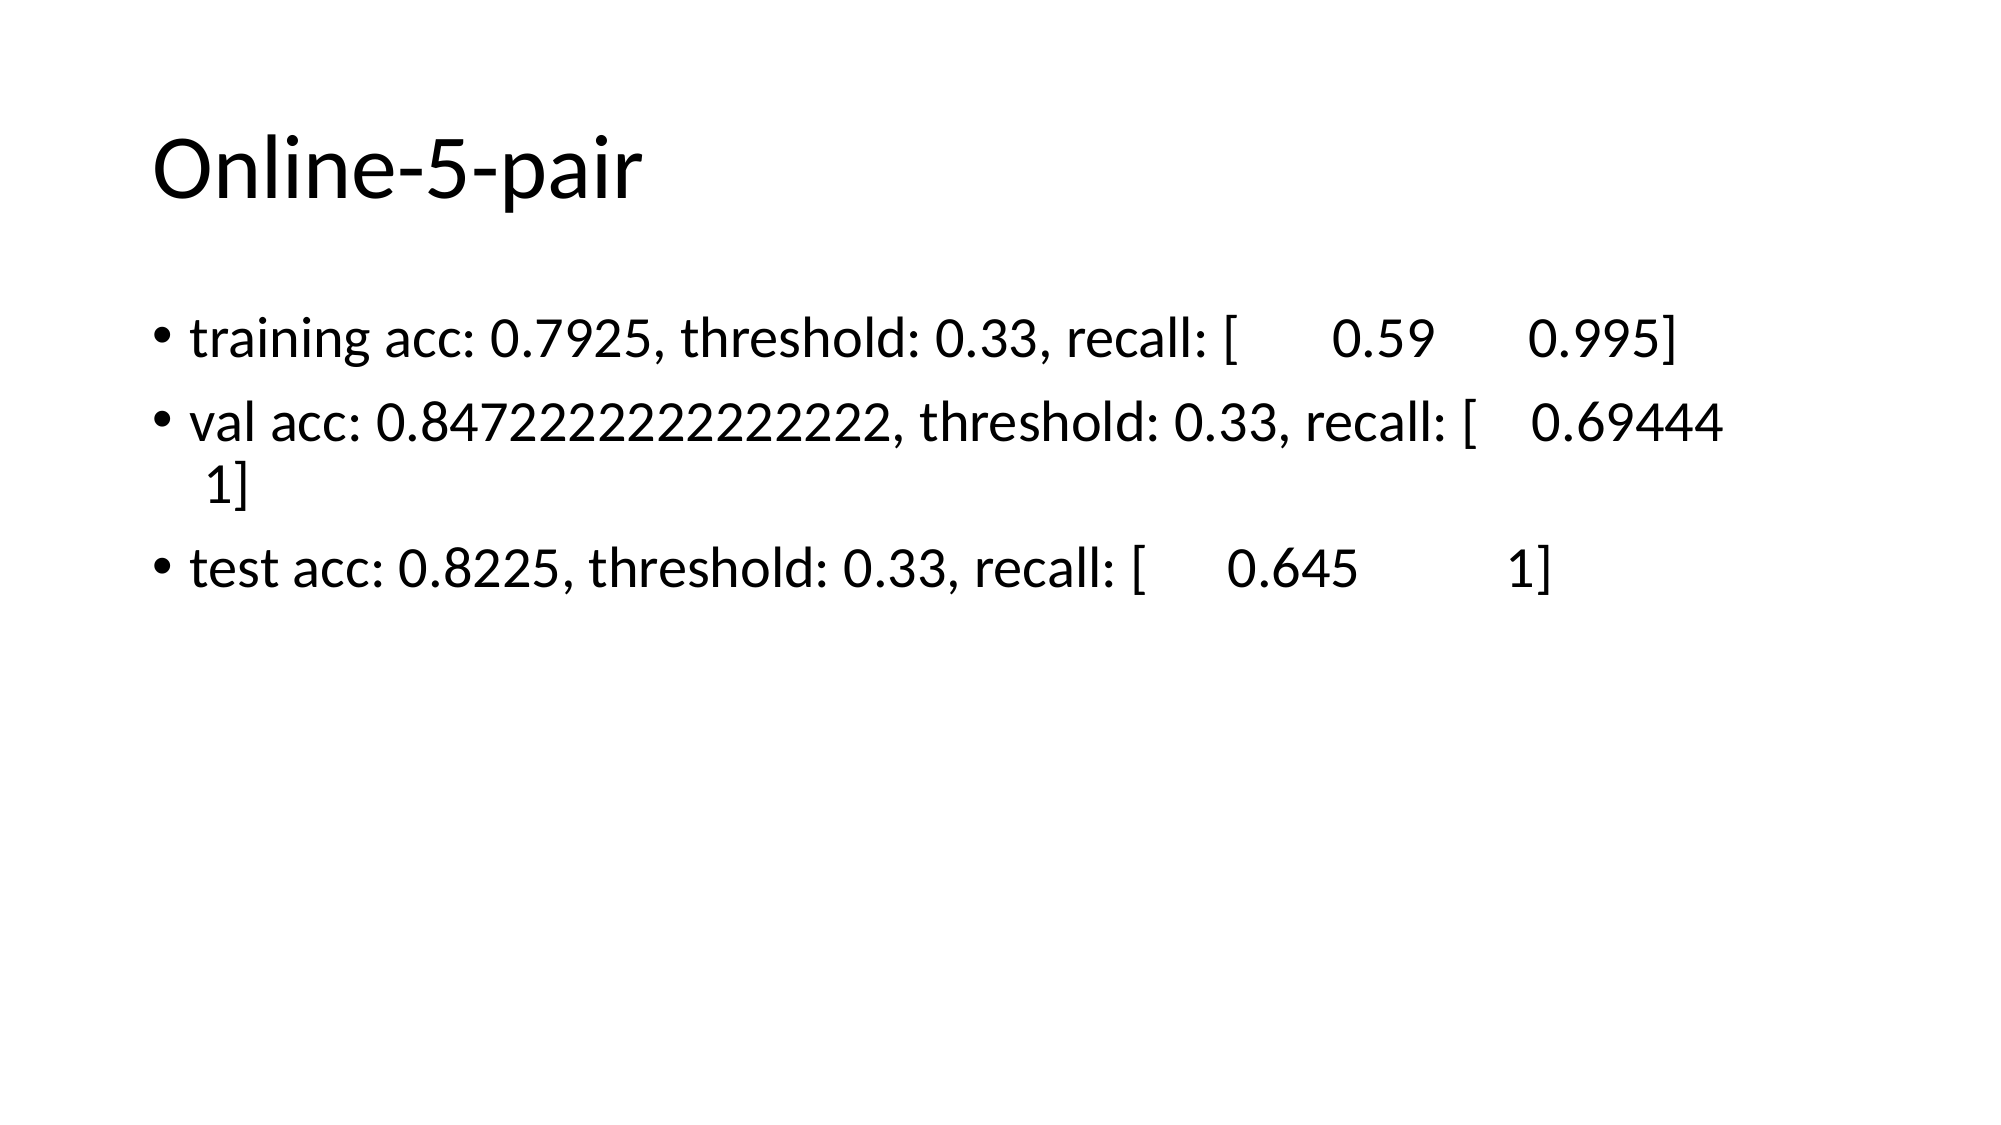

# Online-5-pair
training acc: 0.7925, threshold: 0.33, recall: [       0.59       0.995]
val acc: 0.8472222222222222, threshold: 0.33, recall: [    0.69444           1]
test acc: 0.8225, threshold: 0.33, recall: [      0.645           1]